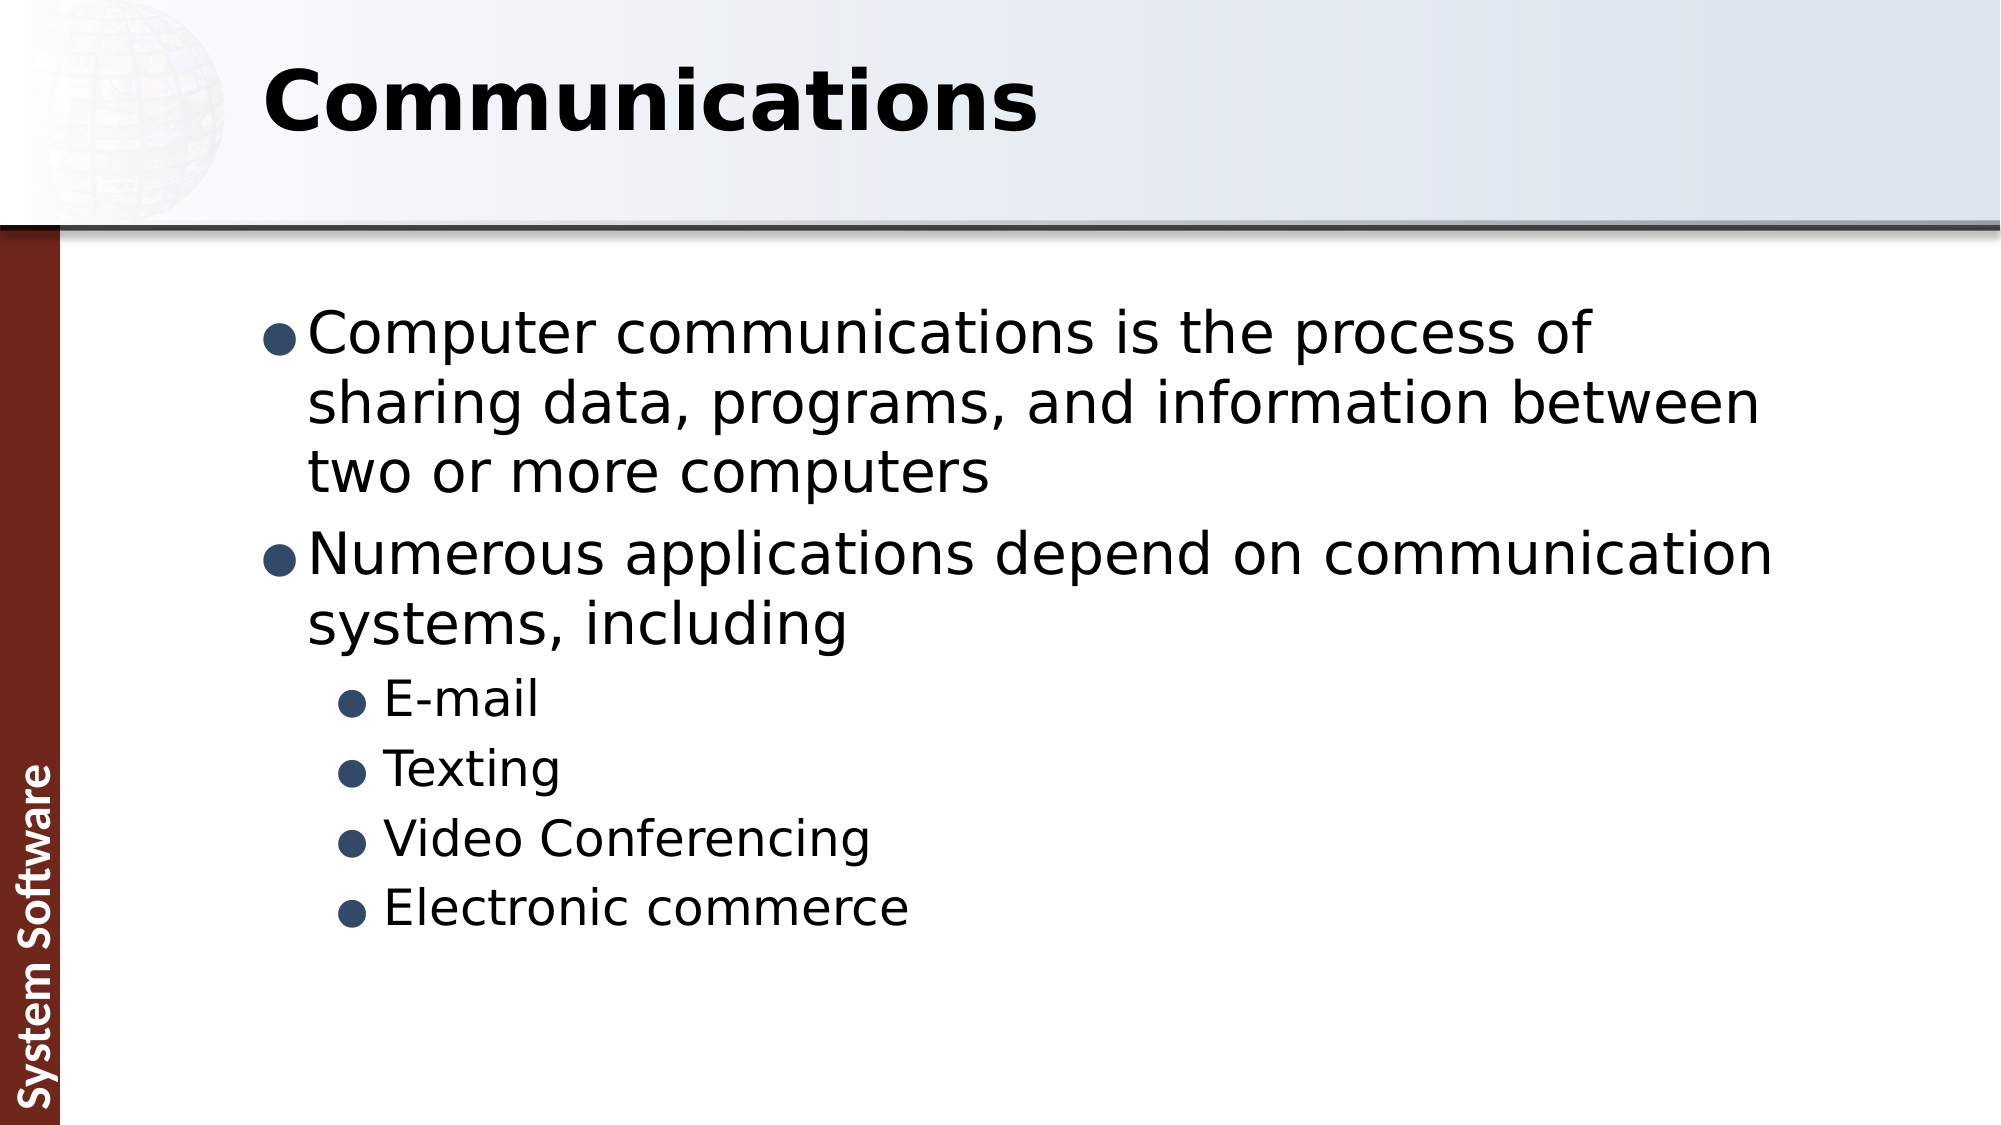

# Communications
Computer communications is the process of sharing data, programs, and information between two or more computers
Numerous applications depend on communication systems, including
E-mail
Texting
Video Conferencing
Electronic commerce